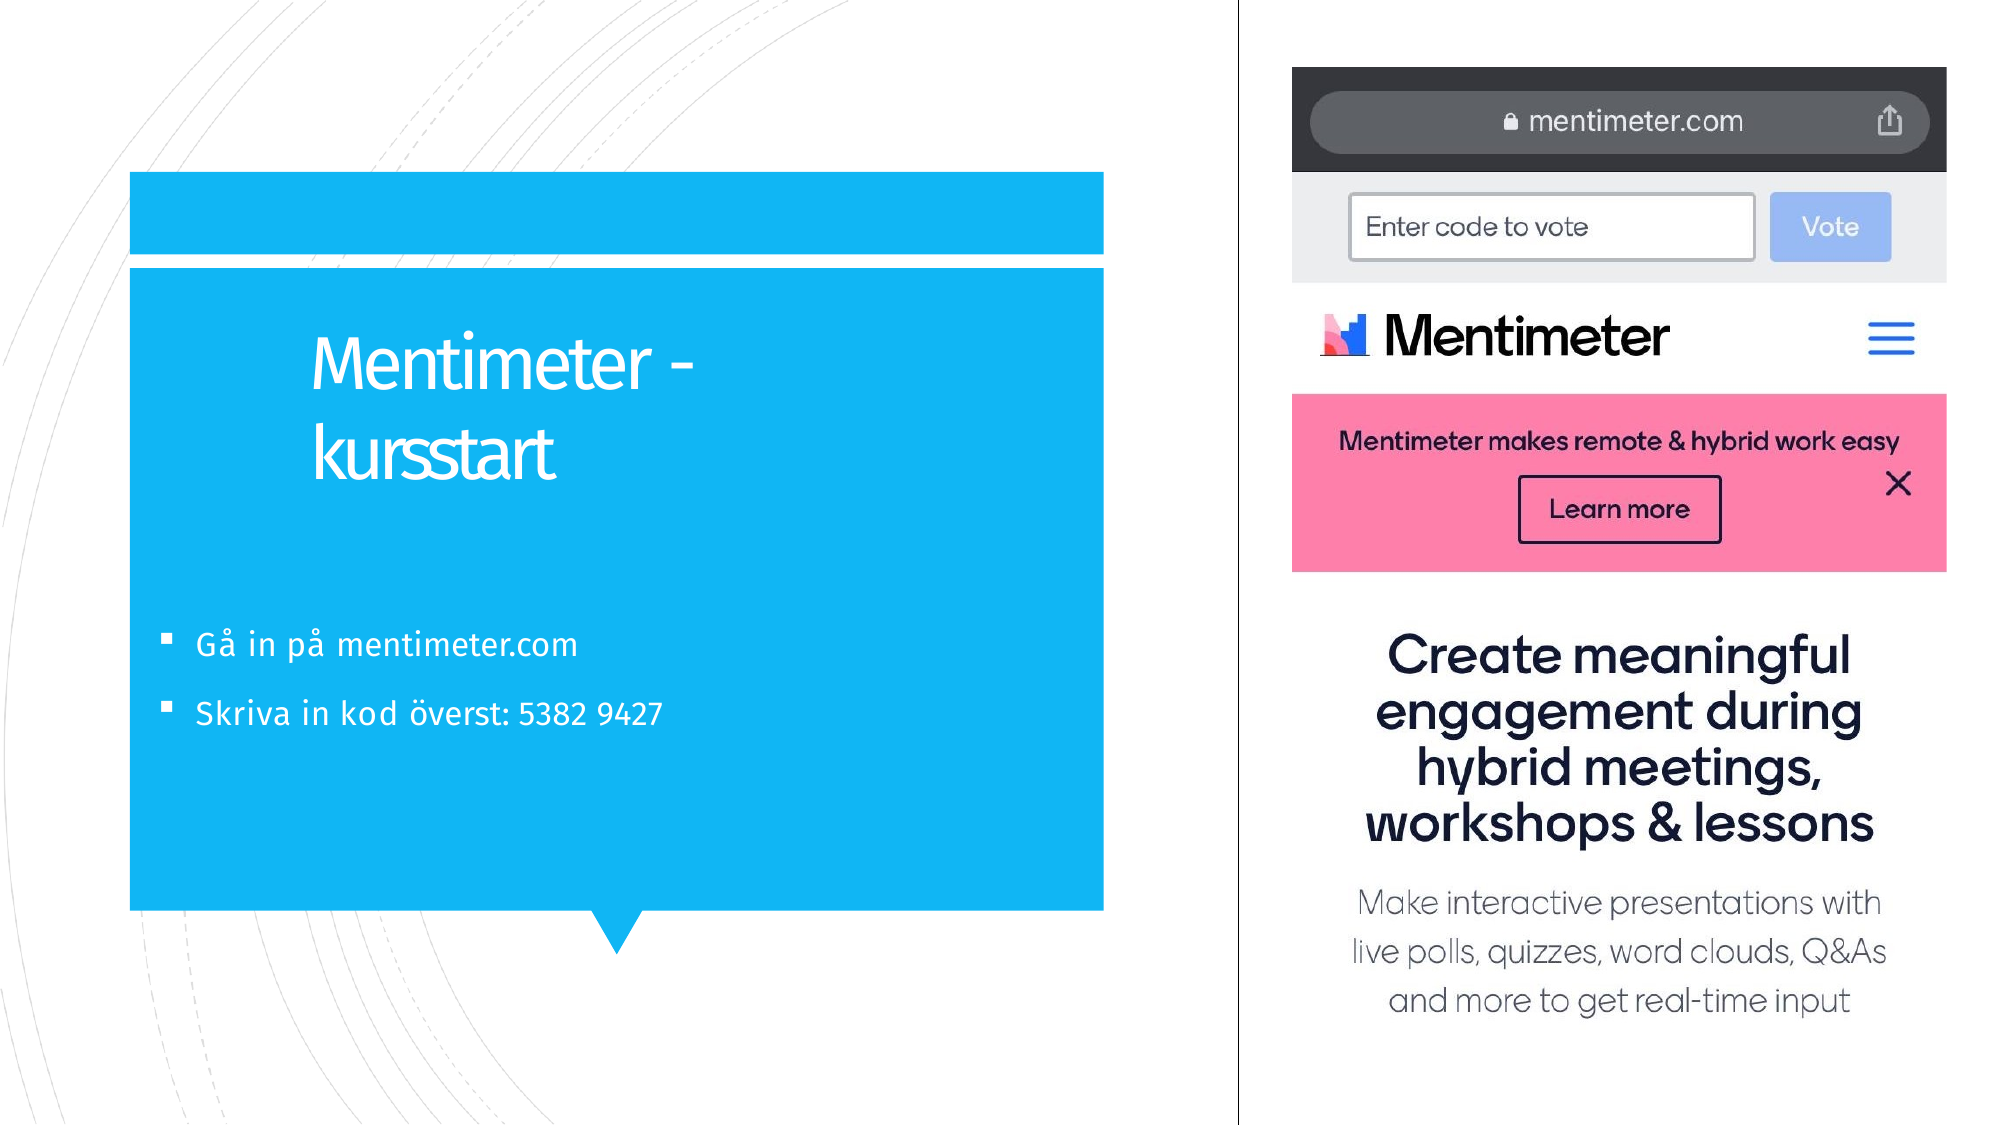

# Mentimeter - kursstart
Gå in på mentimeter.com
Skriva in kod överst: 5382 9427